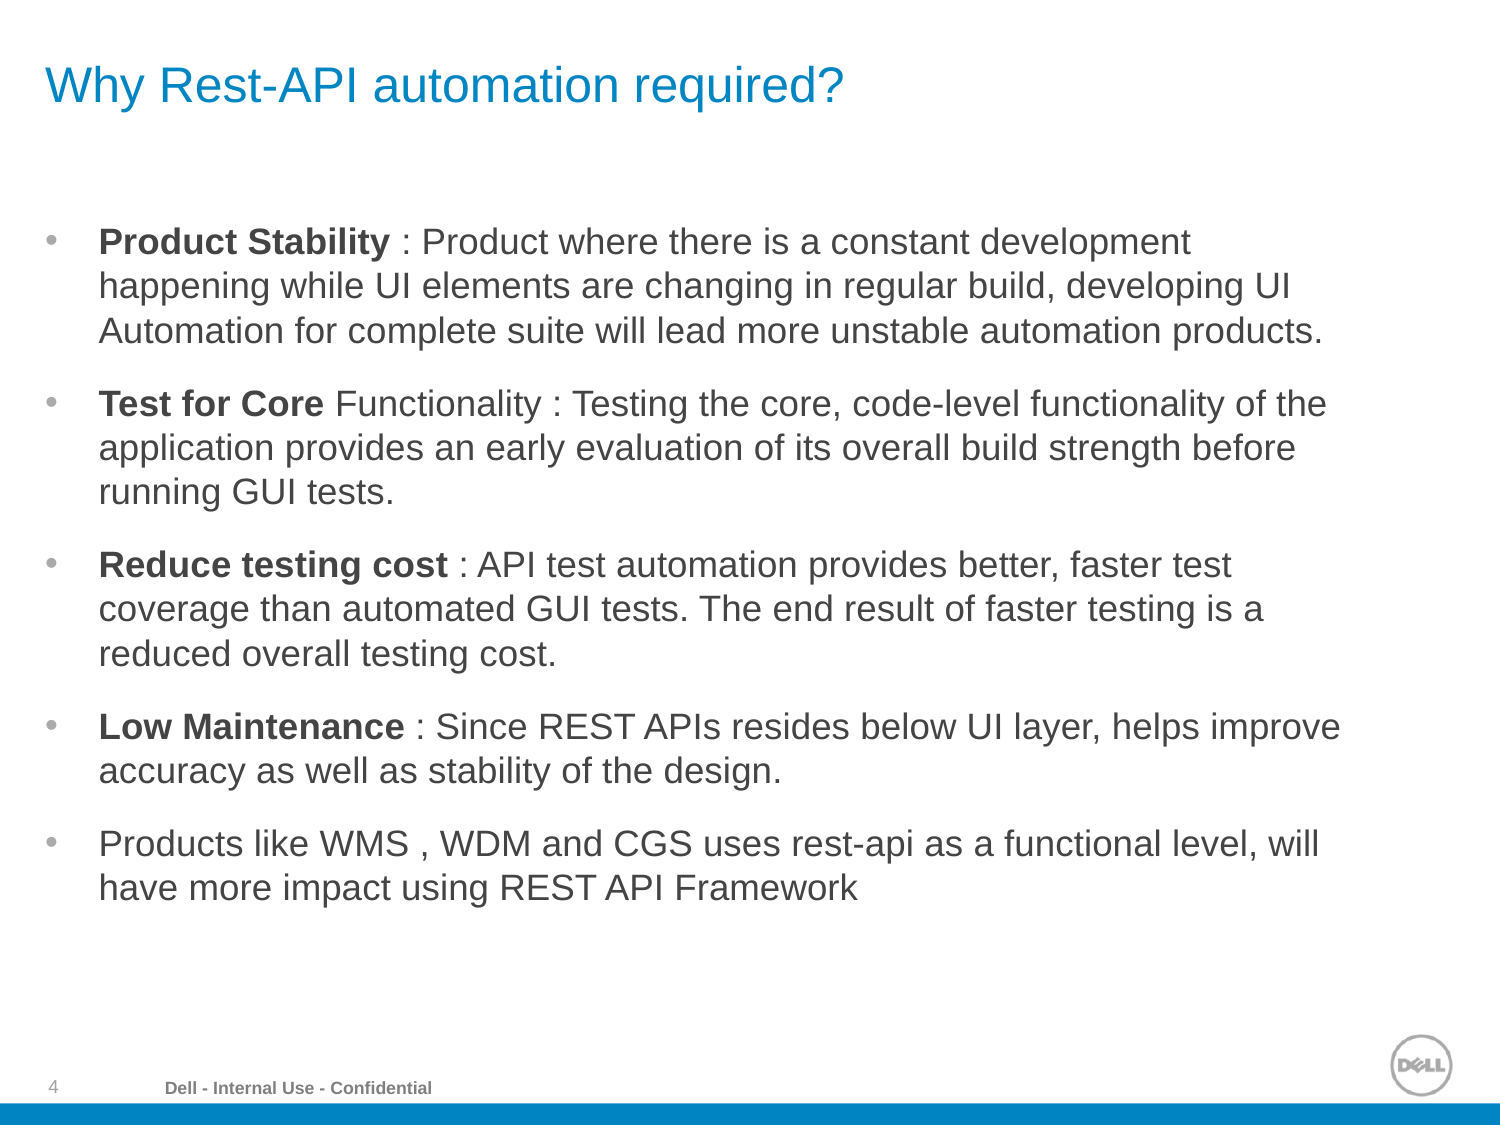

# Why Rest-API automation required?

Product Stability : Product where there is a constant development happening while UI elements are changing in regular build, developing UI Automation for complete suite will lead more unstable automation products.
Test for Core Functionality : Testing the core, code-level functionality of the application provides an early evaluation of its overall build strength before running GUI tests.
Reduce testing cost : API test automation provides better, faster test coverage than automated GUI tests. The end result of faster testing is a reduced overall testing cost.
Low Maintenance : Since REST APIs resides below UI layer, helps improve accuracy as well as stability of the design.
Products like WMS , WDM and CGS uses rest-api as a functional level, will have more impact using REST API Framework